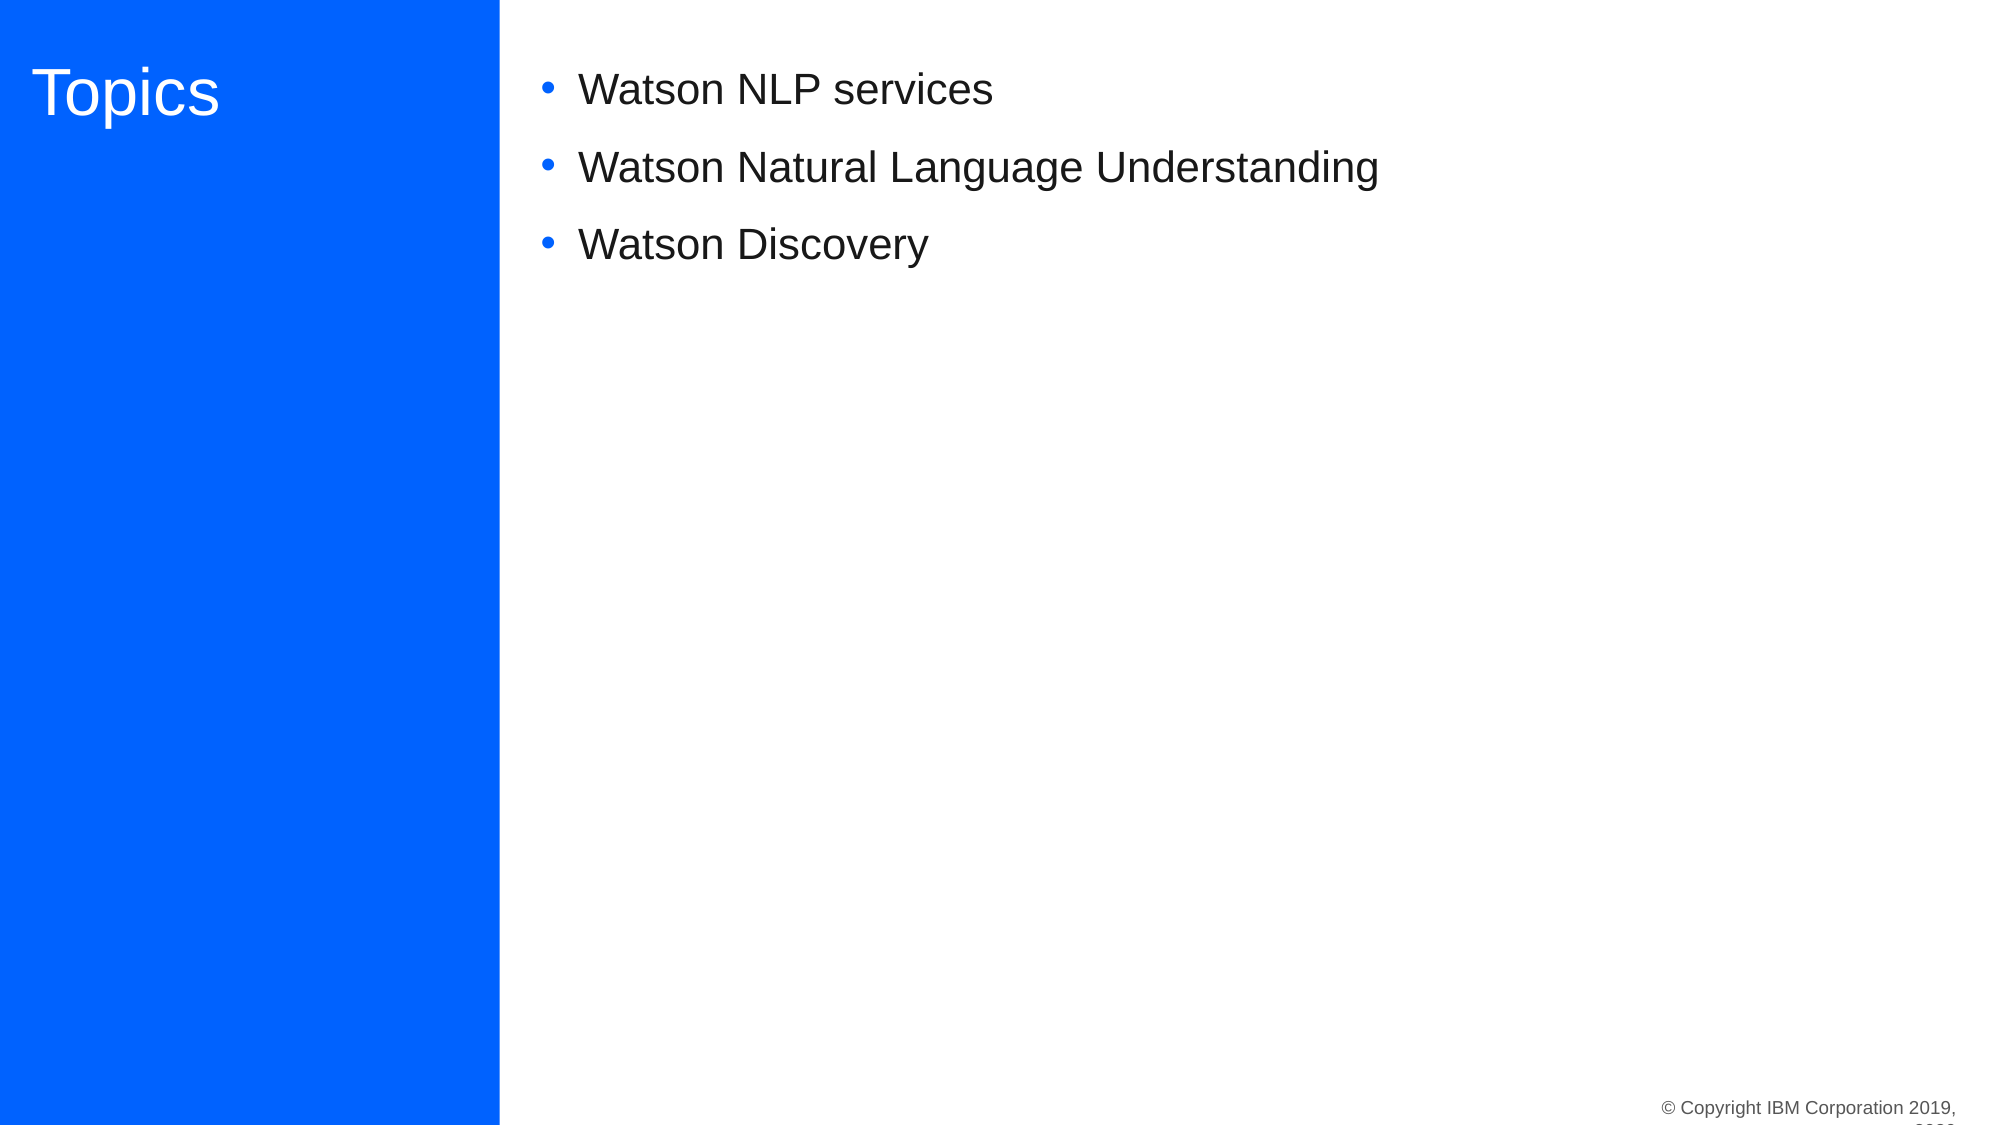

# Topics
Watson NLP services
Watson Natural Language Understanding
Watson Discovery

© Copyright IBM Corporation 2019, 2020